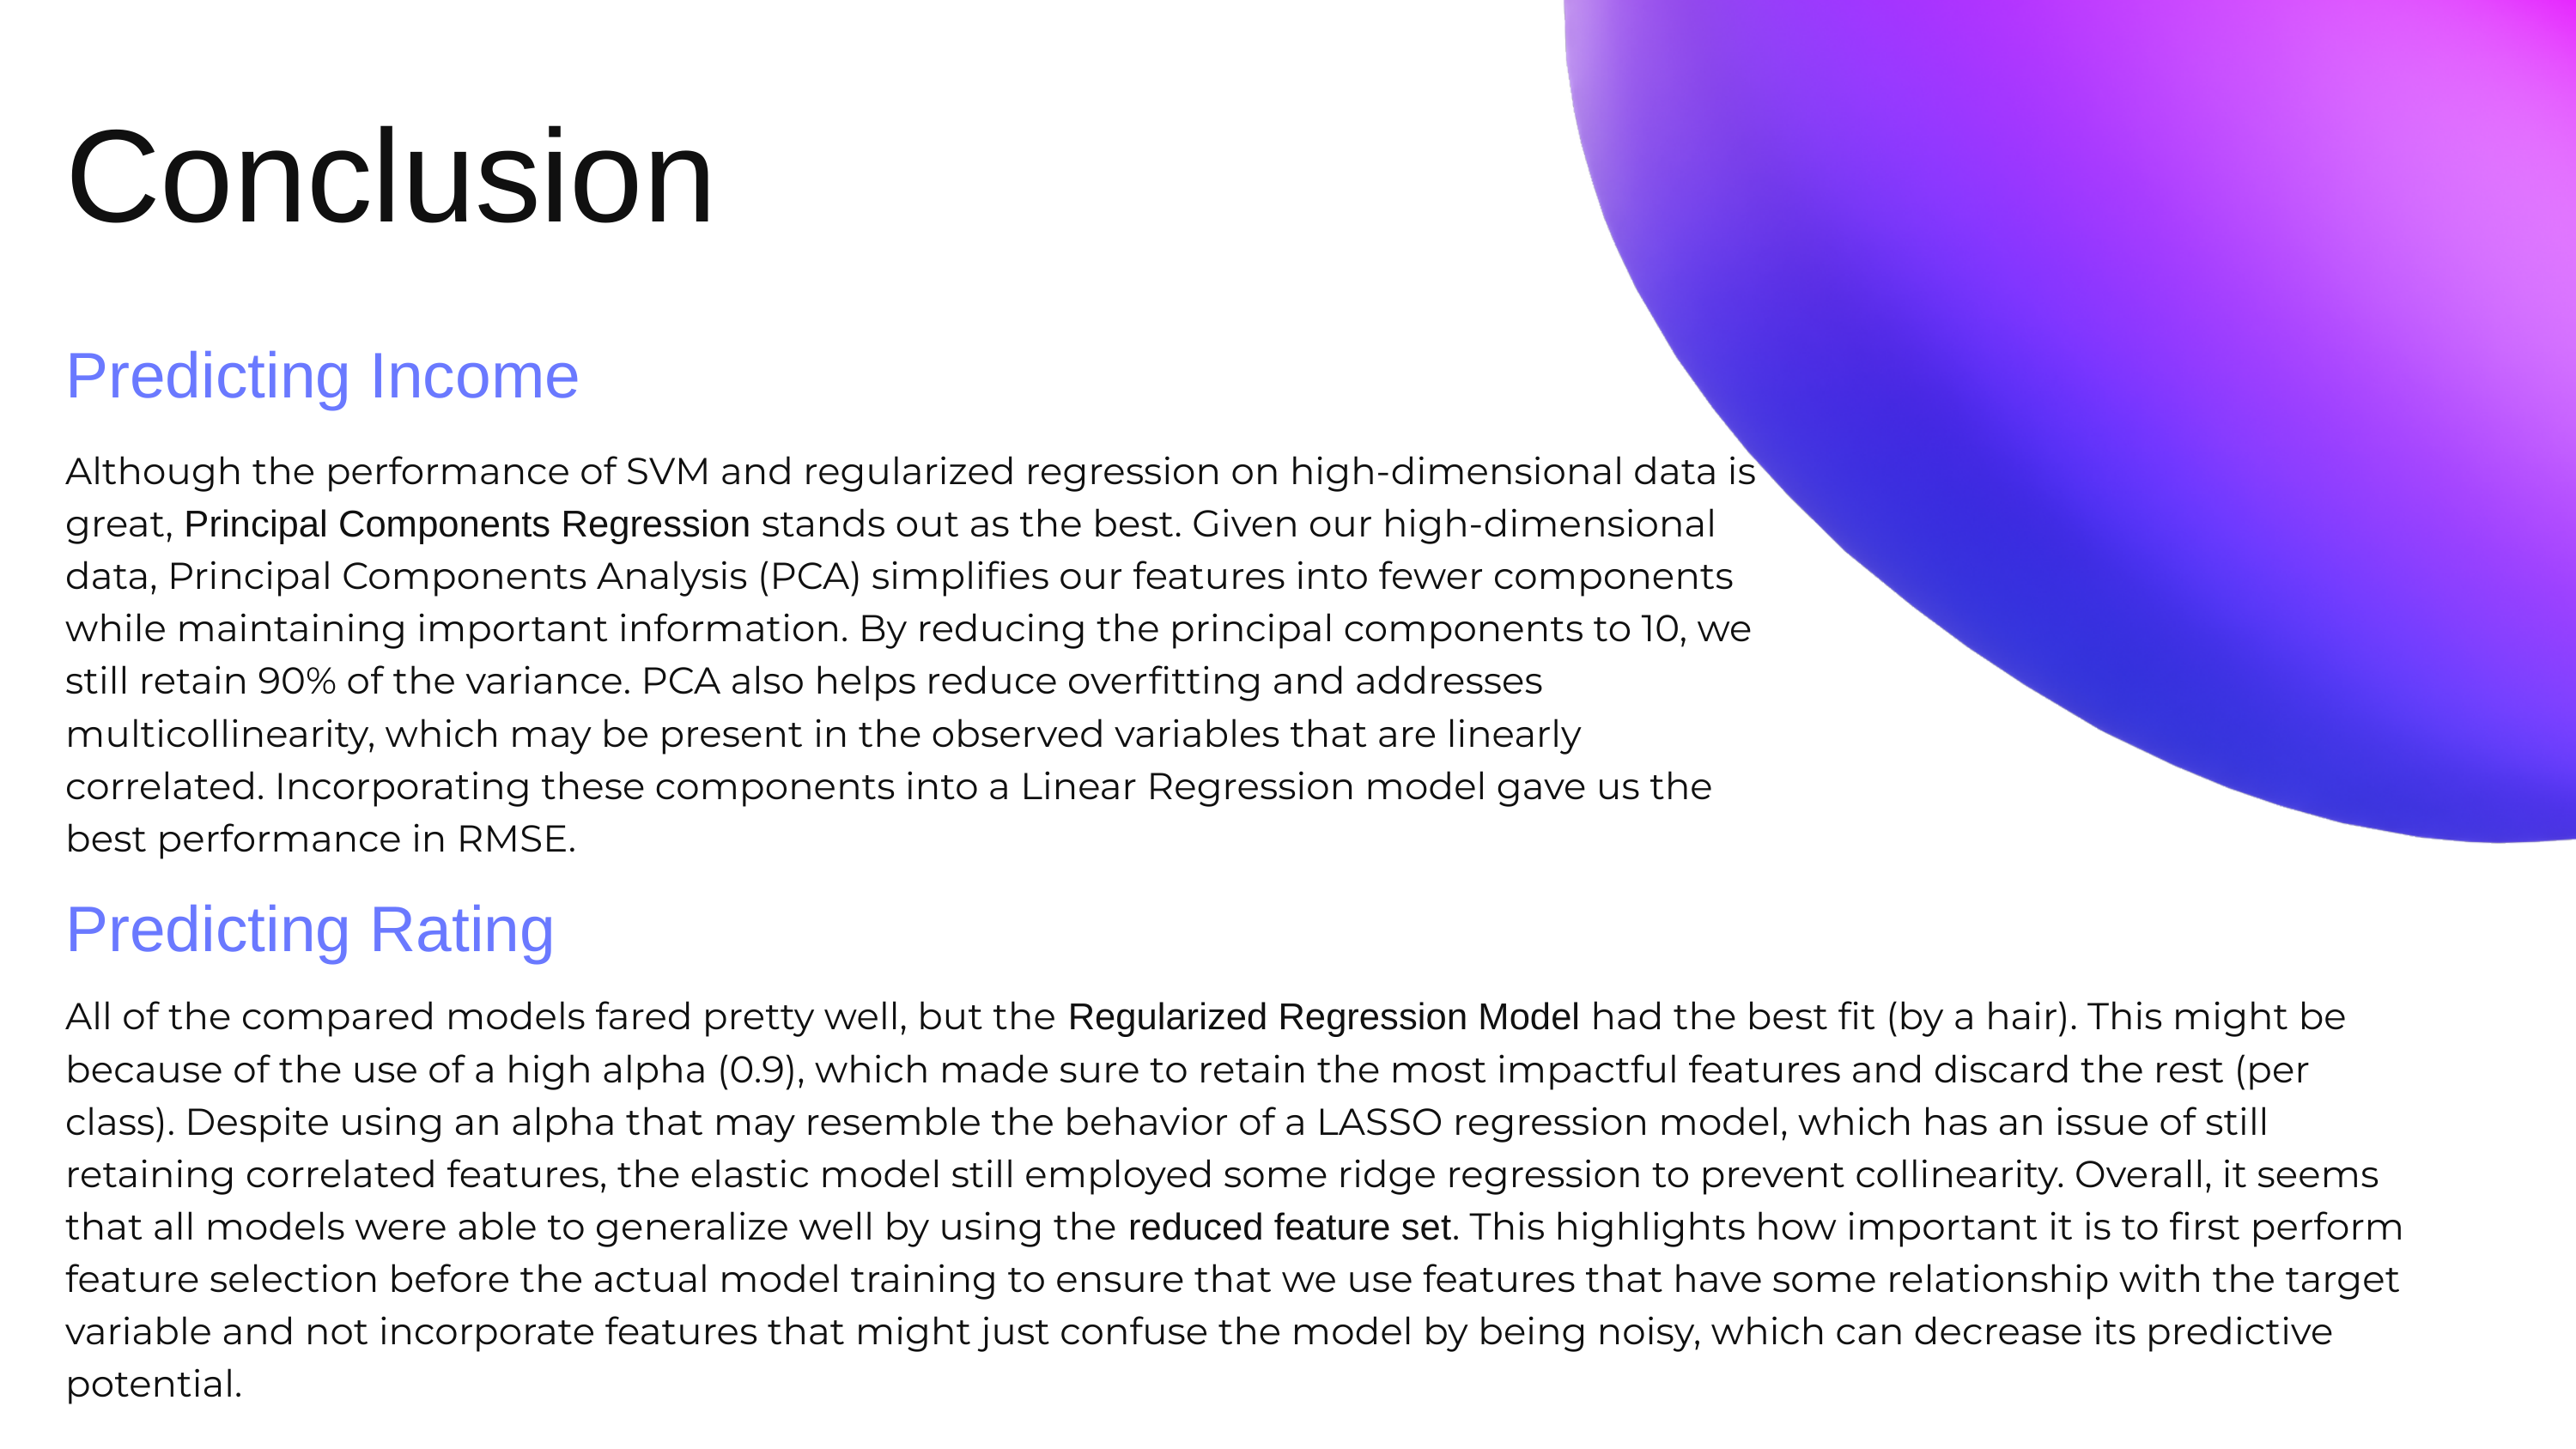

Conclusion
Predicting Income
Although the performance of SVM and regularized regression on high-dimensional data is great, Principal Components Regression stands out as the best. Given our high-dimensional data, Principal Components Analysis (PCA) simplifies our features into fewer components while maintaining important information. By reducing the principal components to 10, we still retain 90% of the variance. PCA also helps reduce overfitting and addresses multicollinearity, which may be present in the observed variables that are linearly correlated. Incorporating these components into a Linear Regression model gave us the best performance in RMSE.
Predicting Rating
All of the compared models fared pretty well, but the Regularized Regression Model had the best fit (by a hair). This might be because of the use of a high alpha (0.9), which made sure to retain the most impactful features and discard the rest (per class). Despite using an alpha that may resemble the behavior of a LASSO regression model, which has an issue of still retaining correlated features, the elastic model still employed some ridge regression to prevent collinearity. Overall, it seems that all models were able to generalize well by using the reduced feature set. This highlights how important it is to first perform feature selection before the actual model training to ensure that we use features that have some relationship with the target variable and not incorporate features that might just confuse the model by being noisy, which can decrease its predictive potential.